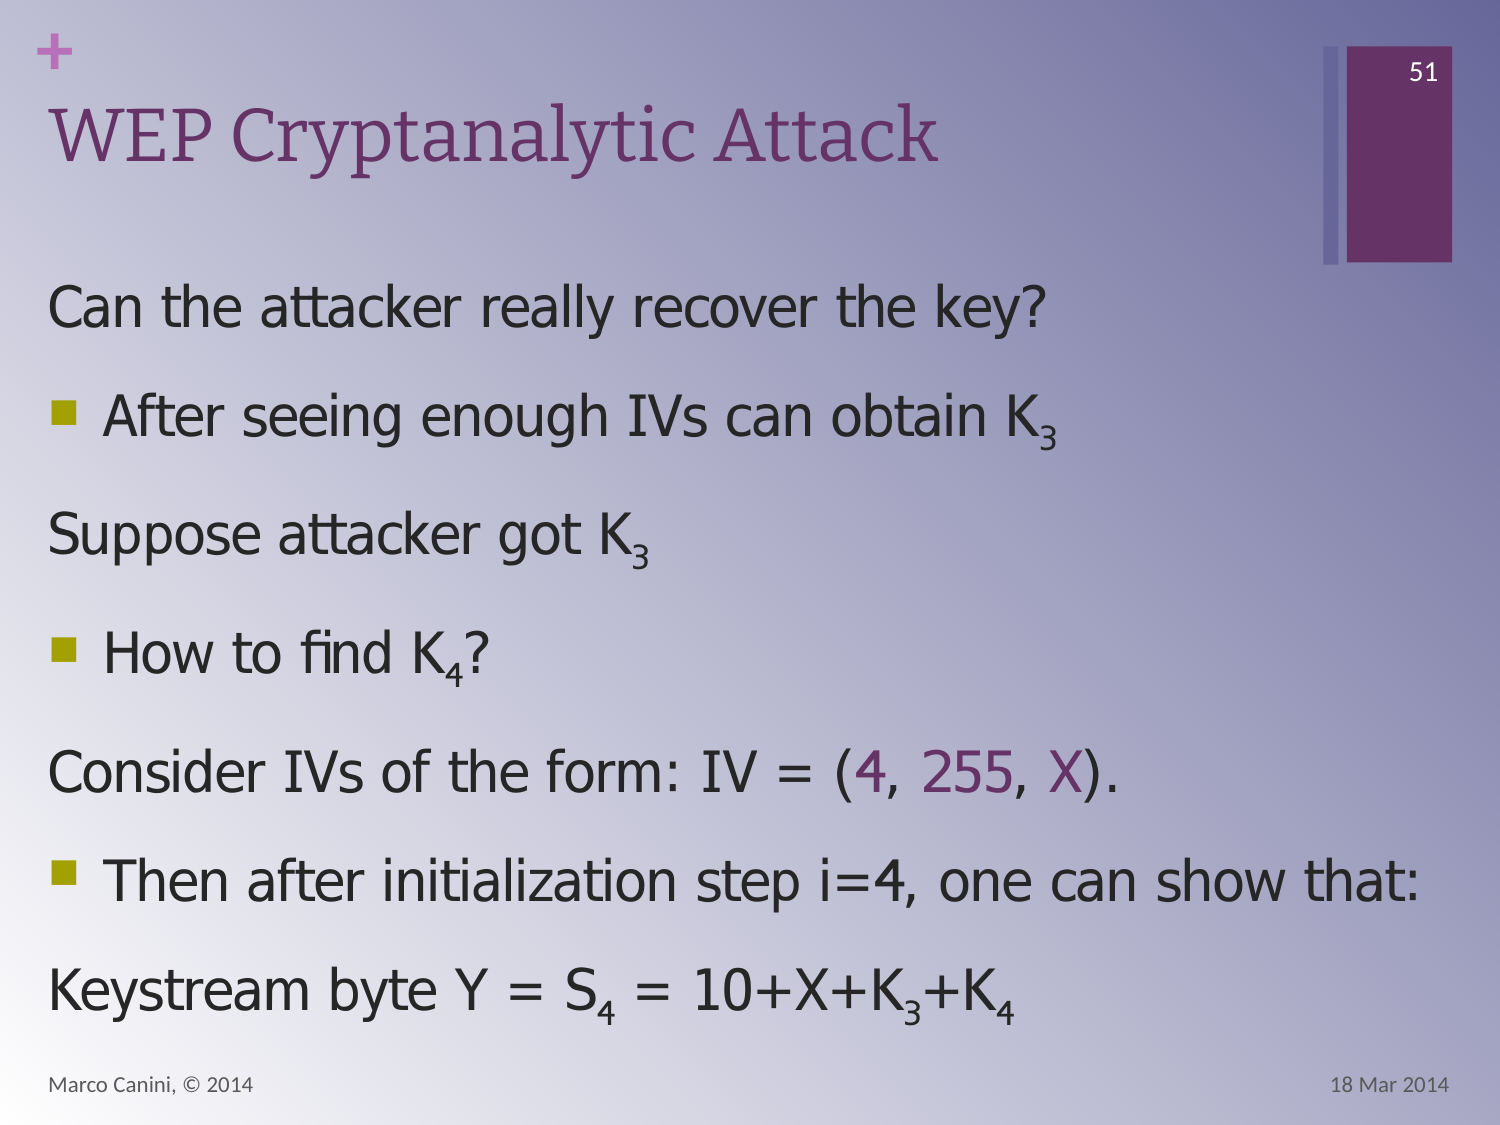

51
# WEP Cryptanalytic Attack
Can the attacker really recover the key?
After seeing enough IVs can obtain K3
Suppose attacker got K3
How to find K4?
Consider IVs of the form: IV = (4, 255, X).
Then after initialization step i=4, one can show that:
Keystream byte Y = S4 = 10+X+K3+K4

Marco Canini, © 2014
18 Mar 2014